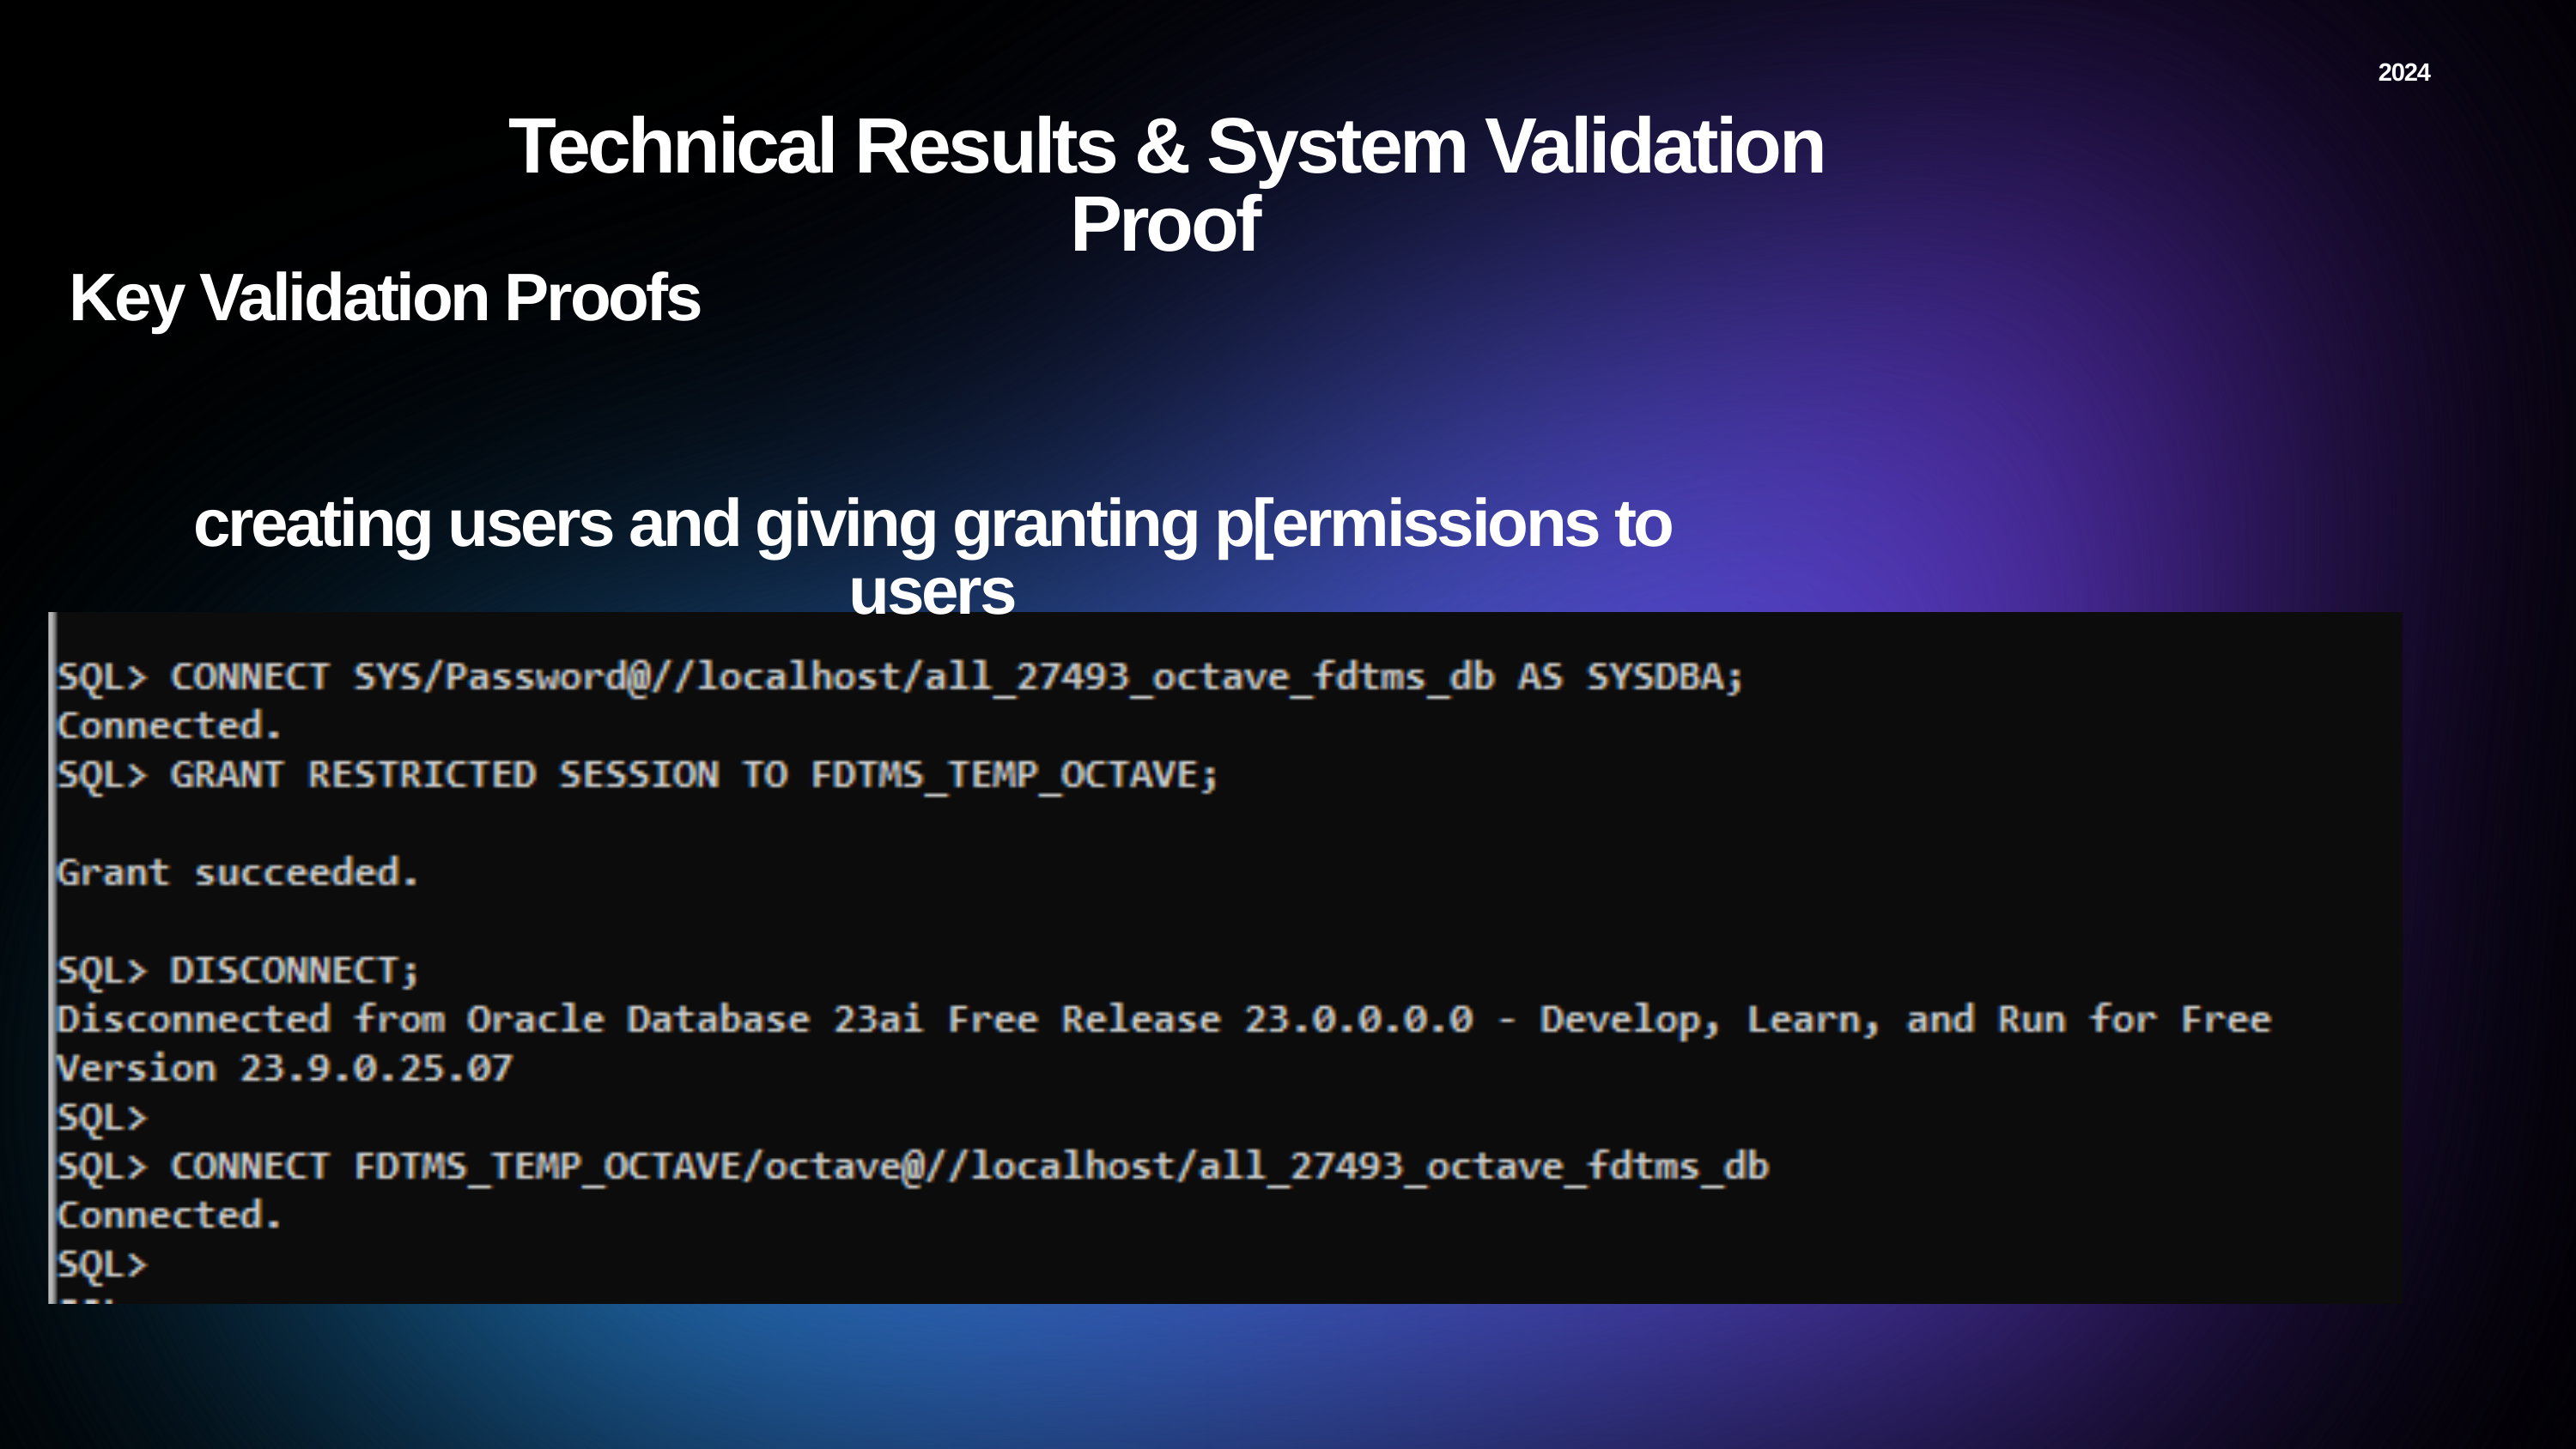

2024
Technical Results & System Validation Proof
 Key Validation Proofs
creating users and giving granting p[ermissions to users